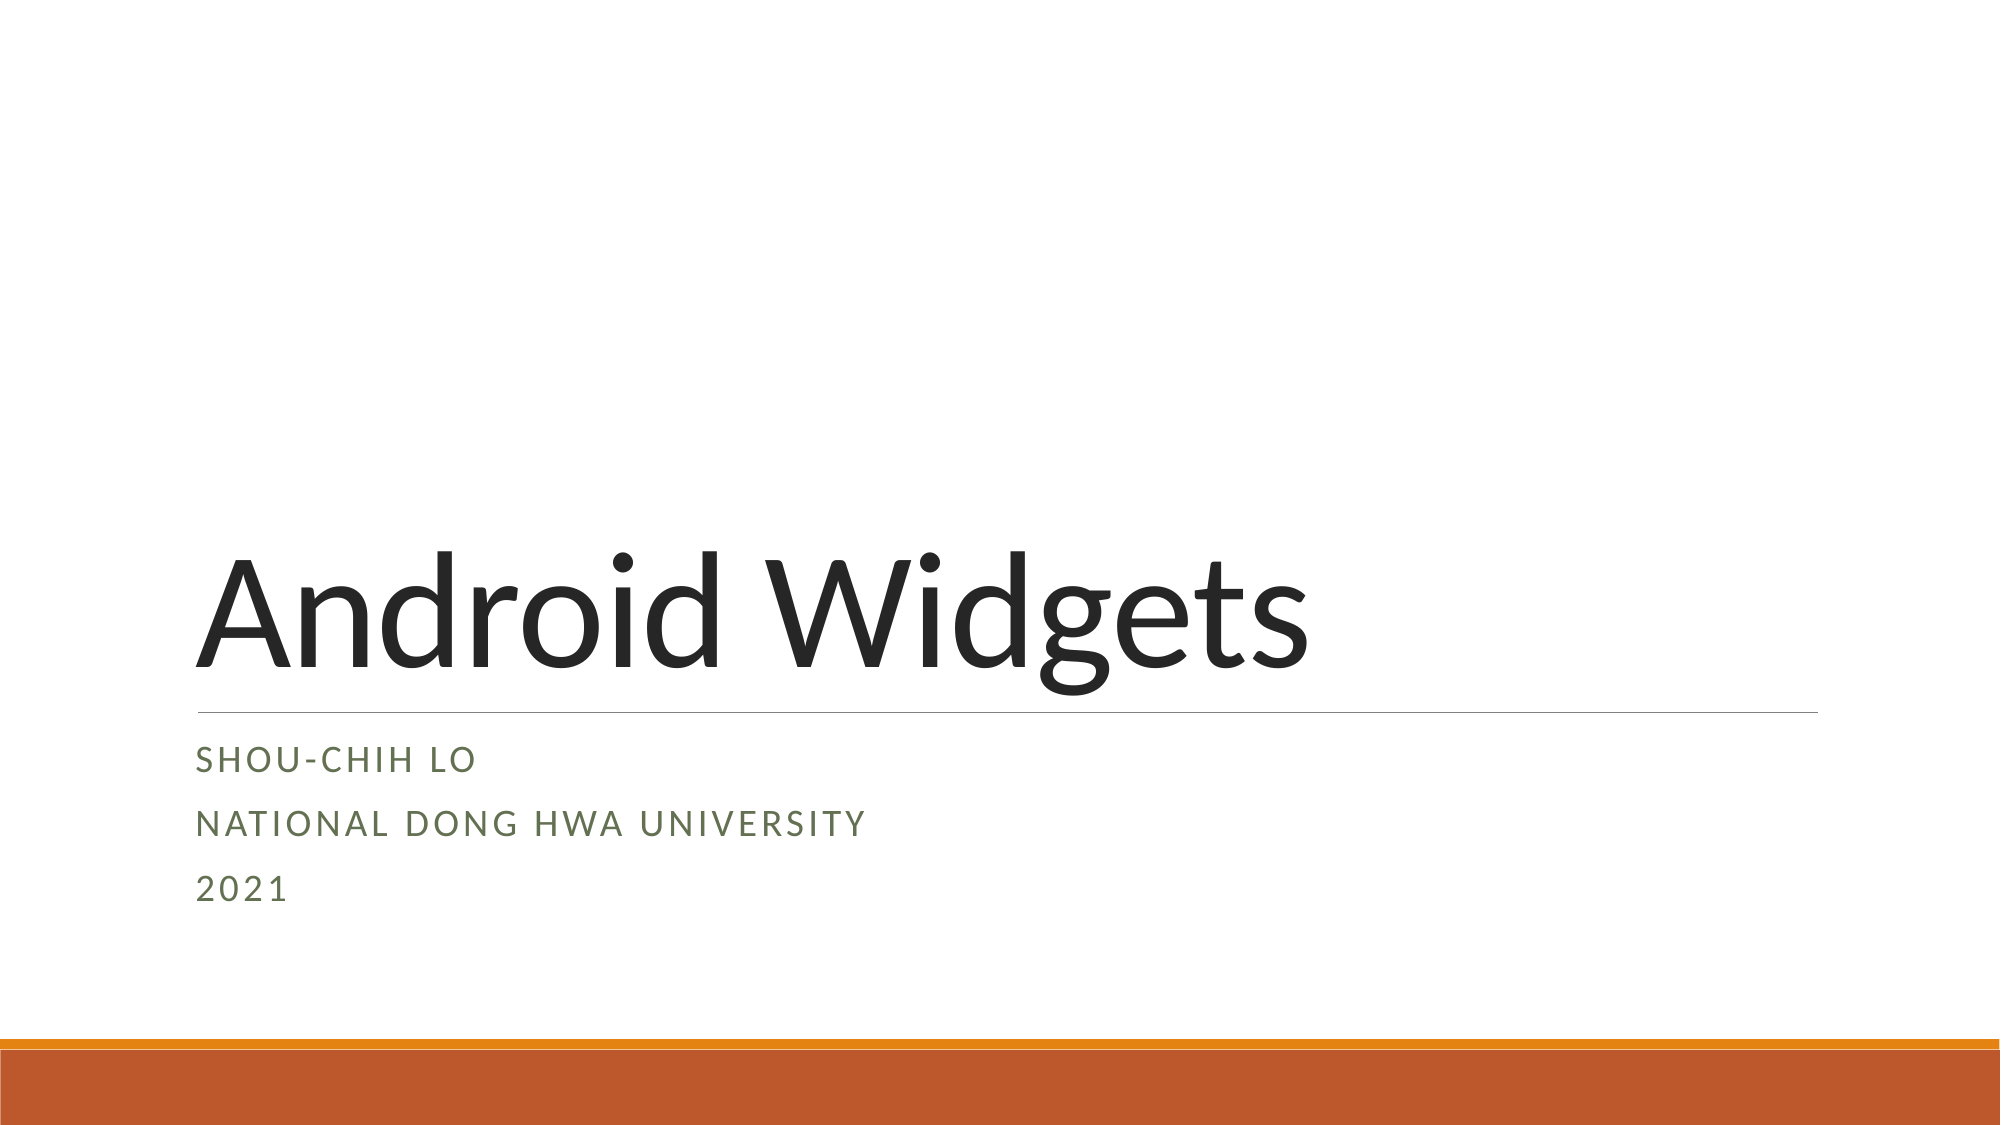

# Android Widgets
Shou-Chih Lo
National dong hwa university
2021